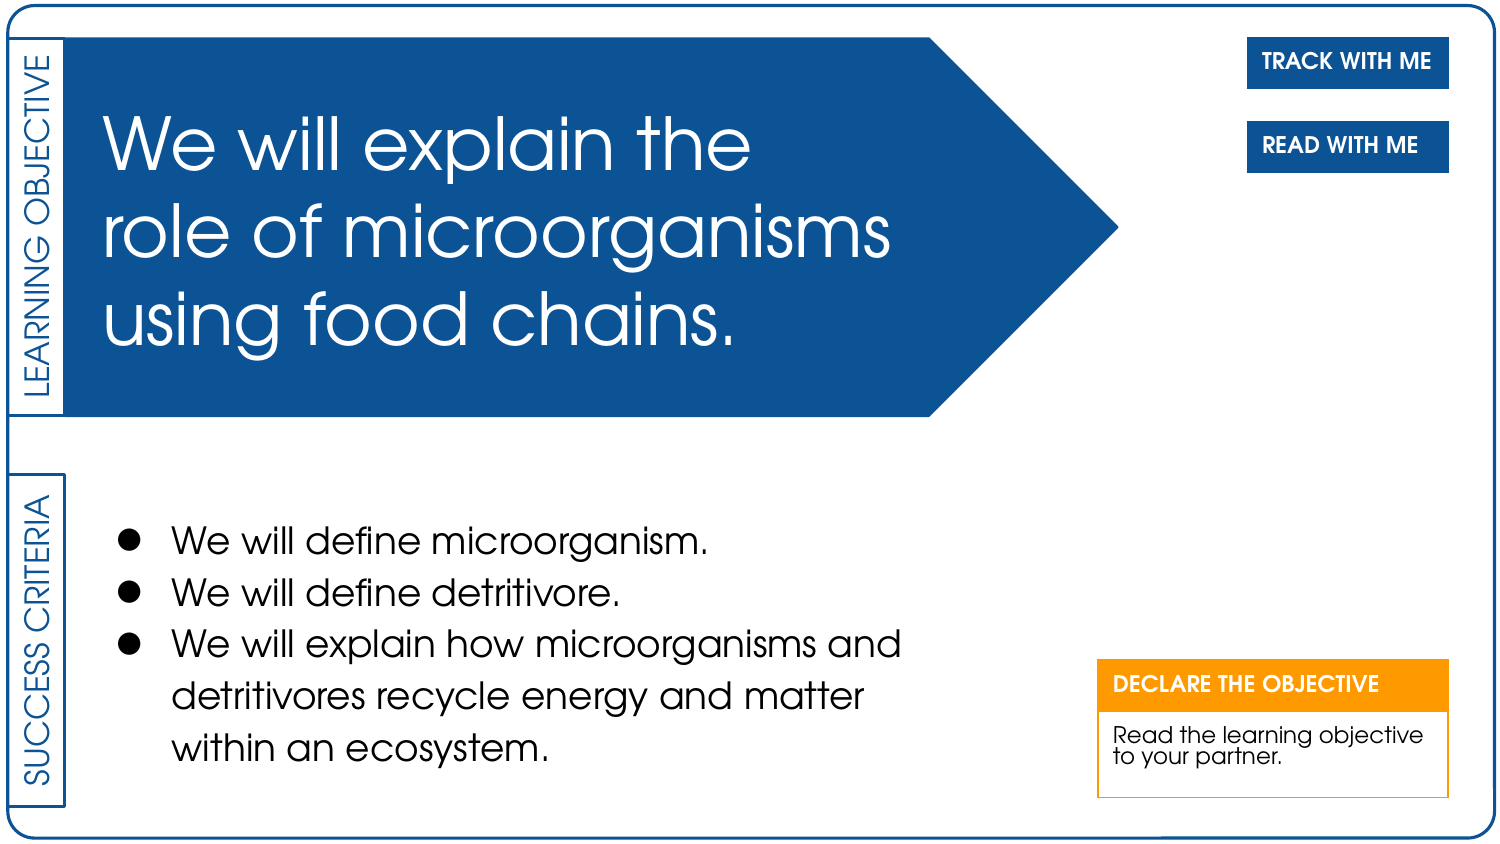

| TRACK WITH ME |
| --- |
# We will explain the role of microorganisms using food chains.
| READ WITH ME |
| --- |
We will define microorganism.
We will define detritivore.
We will explain how microorganisms and detritivores recycle energy and matter within an ecosystem.
| DECLARE THE OBJECTIVE |
| --- |
| Read the learning objective to your partner. |